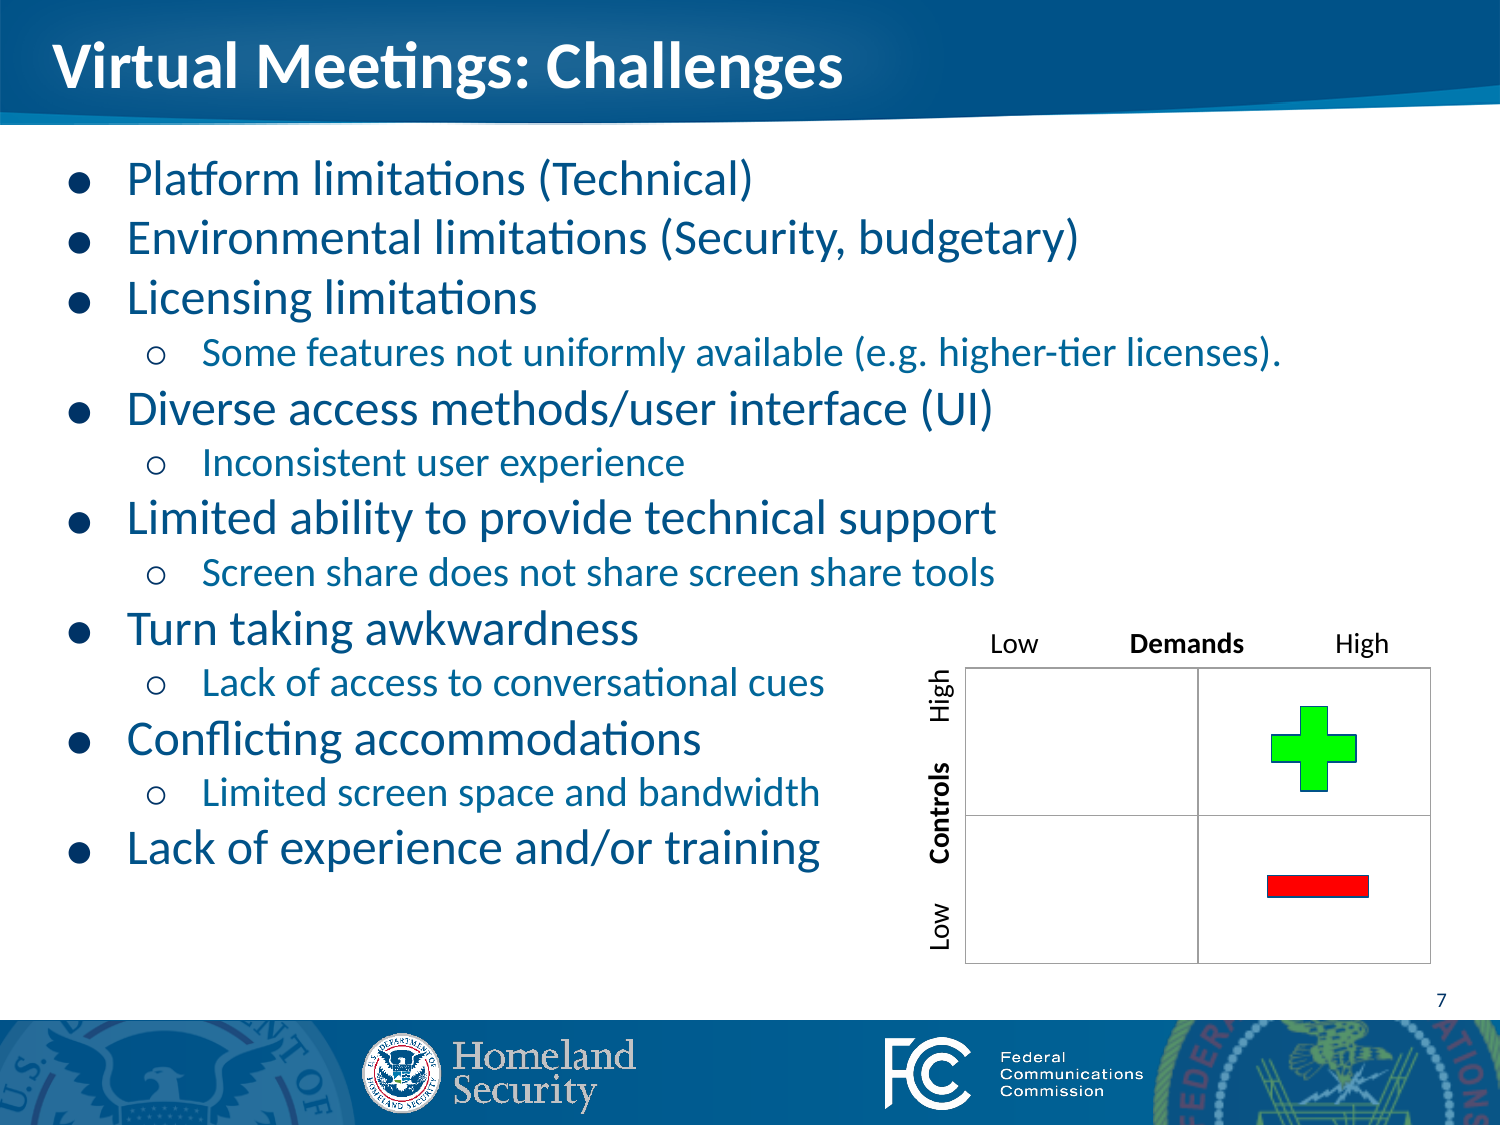

# Virtual Meetings: Challenges
Platform limitations (Technical)
Environmental limitations (Security, budgetary)
Licensing limitations
Some features not uniformly available (e.g. higher-tier licenses).
Diverse access methods/user interface (UI)
Inconsistent user experience
Limited ability to provide technical support
Screen share does not share screen share tools
Turn taking awkwardness
Lack of access to conversational cues
Conflicting accommodations
Limited screen space and bandwidth
Lack of experience and/or training
Low              Demands              High
|  |  |
| --- | --- |
|  |  |

Low      Controls      High

7